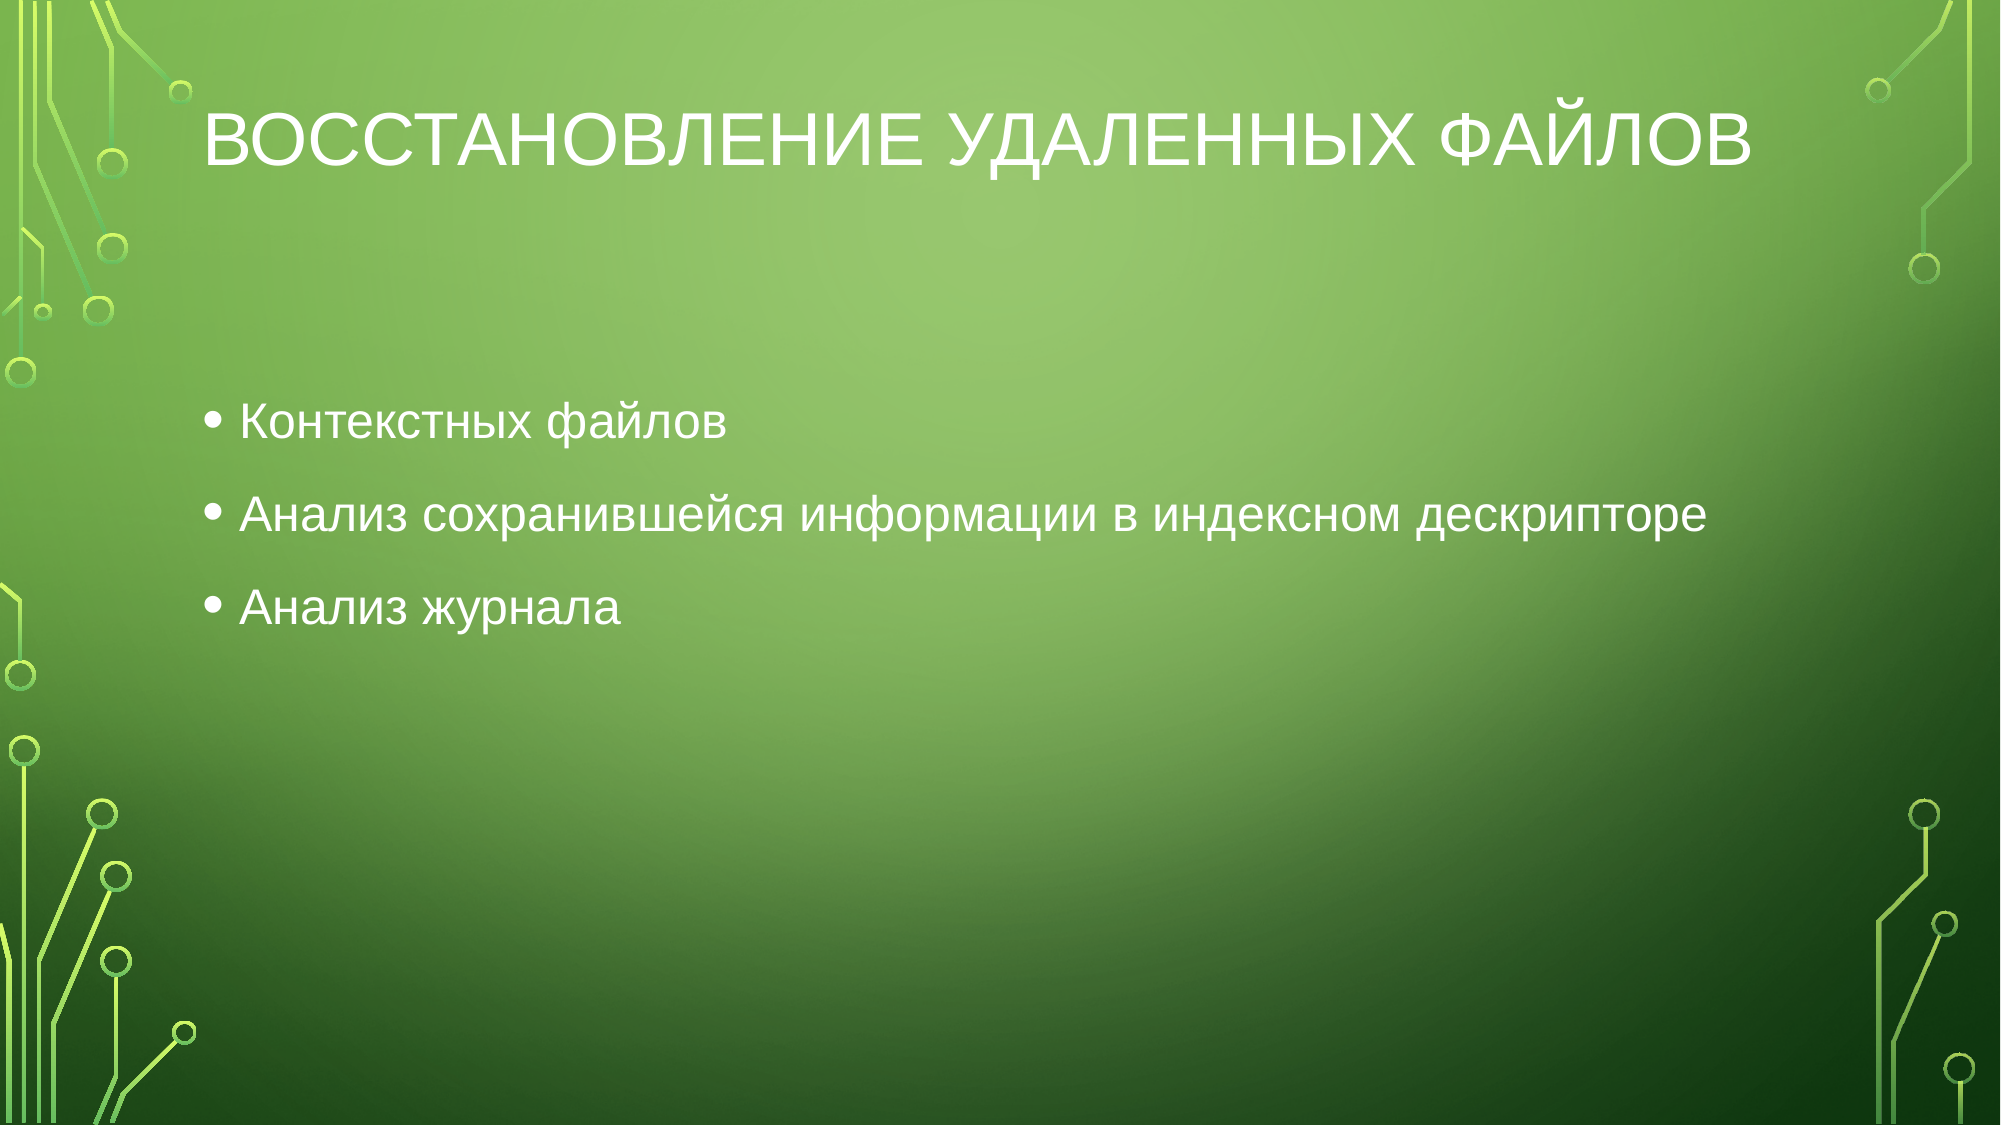

# Восстановление удаленных файлов
Контекстных файлов
Анализ сохранившейся информации в индексном дескрипторе
Анализ журнала